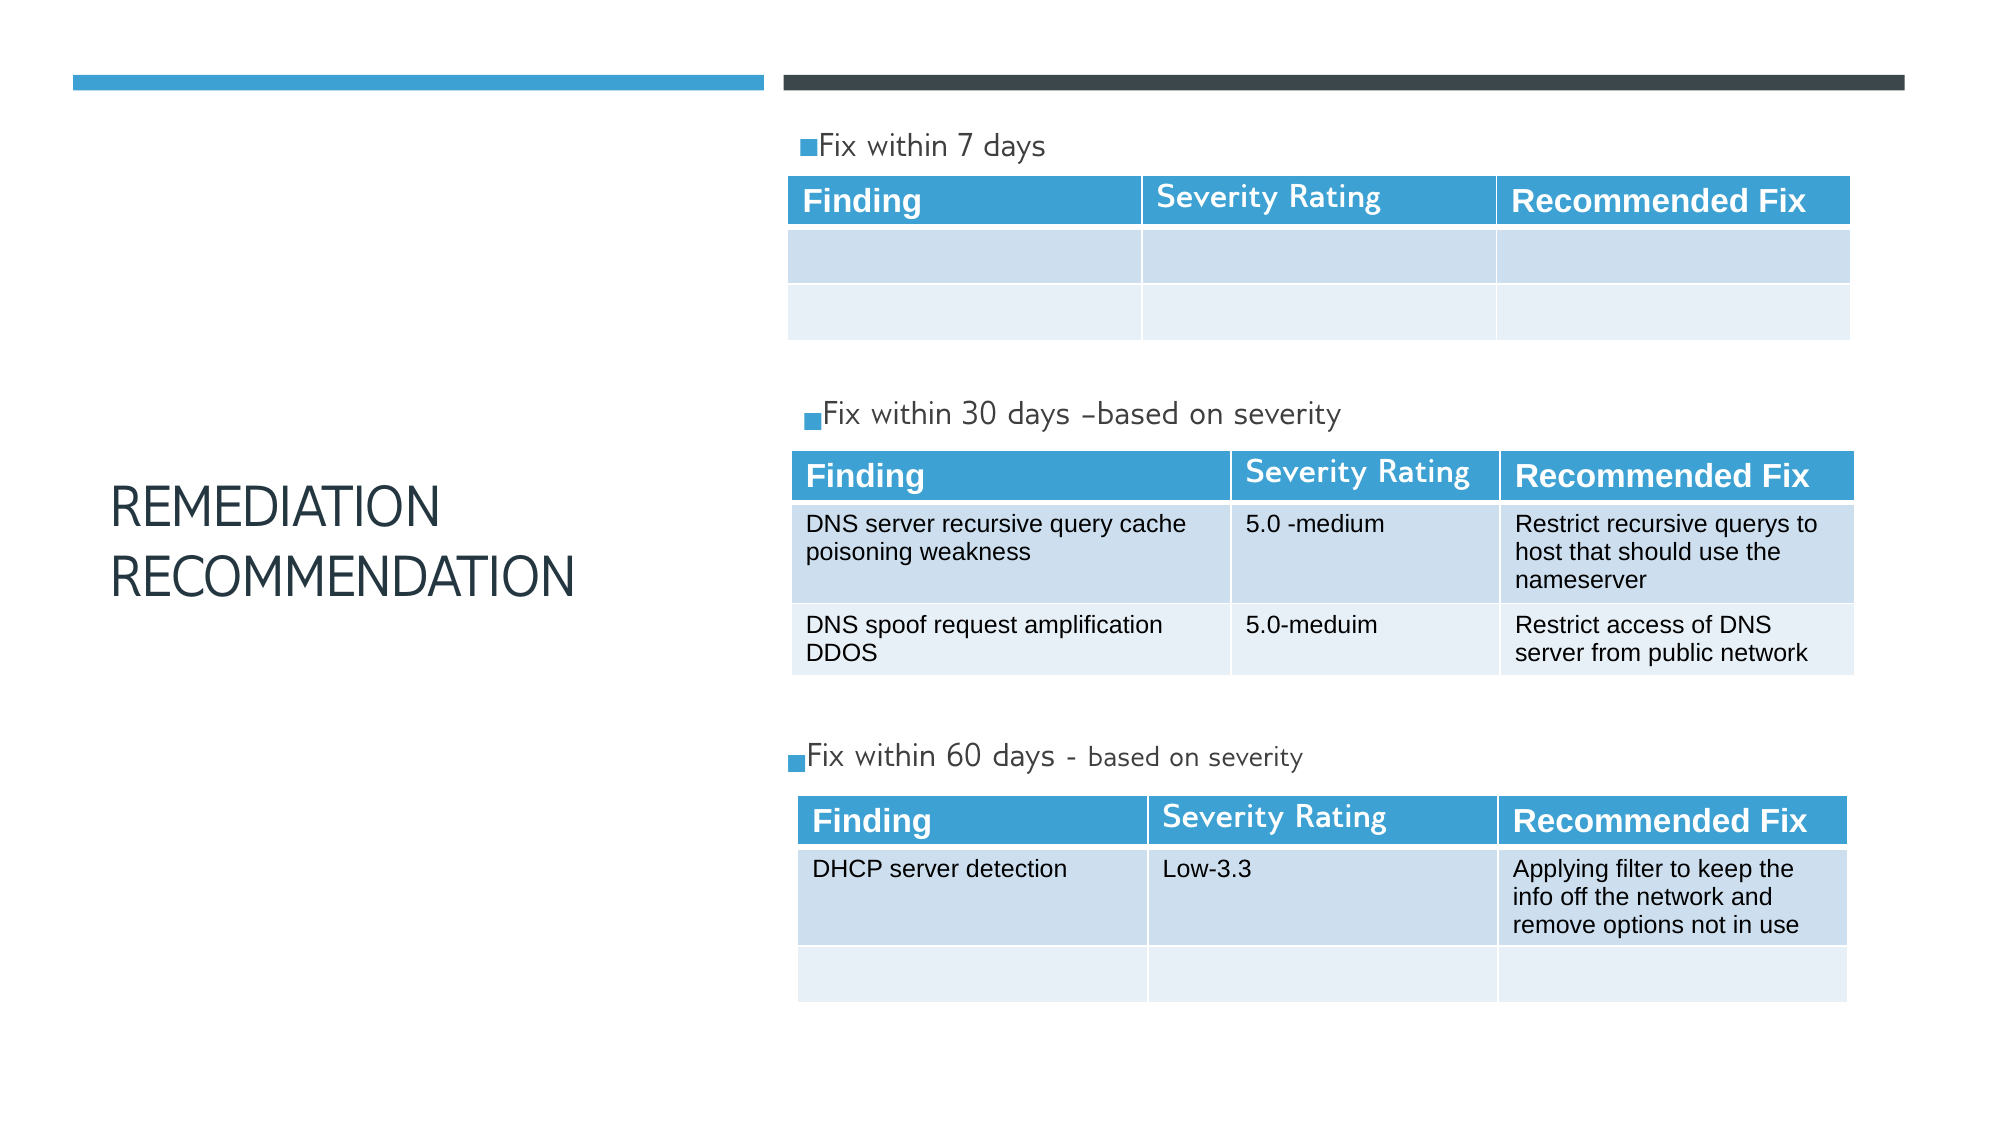

# REMEDIATION RECOMMENDATION
Fix within 7 days
| Finding | Severity Rating | Recommended Fix |
| --- | --- | --- |
|  |  |  |
|  |  |  |
Fix within 30 days –based on severity
| Finding | Severity Rating | Recommended Fix |
| --- | --- | --- |
| DNS server recursive query cache poisoning weakness | 5.0 -medium | Restrict recursive querys to host that should use the nameserver |
| DNS spoof request amplification DDOS | 5.0-meduim | Restrict access of DNS server from public network |
Fix within 60 days - based on severity
| Finding | Severity Rating | Recommended Fix |
| --- | --- | --- |
| DHCP server detection | Low-3.3 | Applying filter to keep the info off the network and remove options not in use |
|  |  |  |